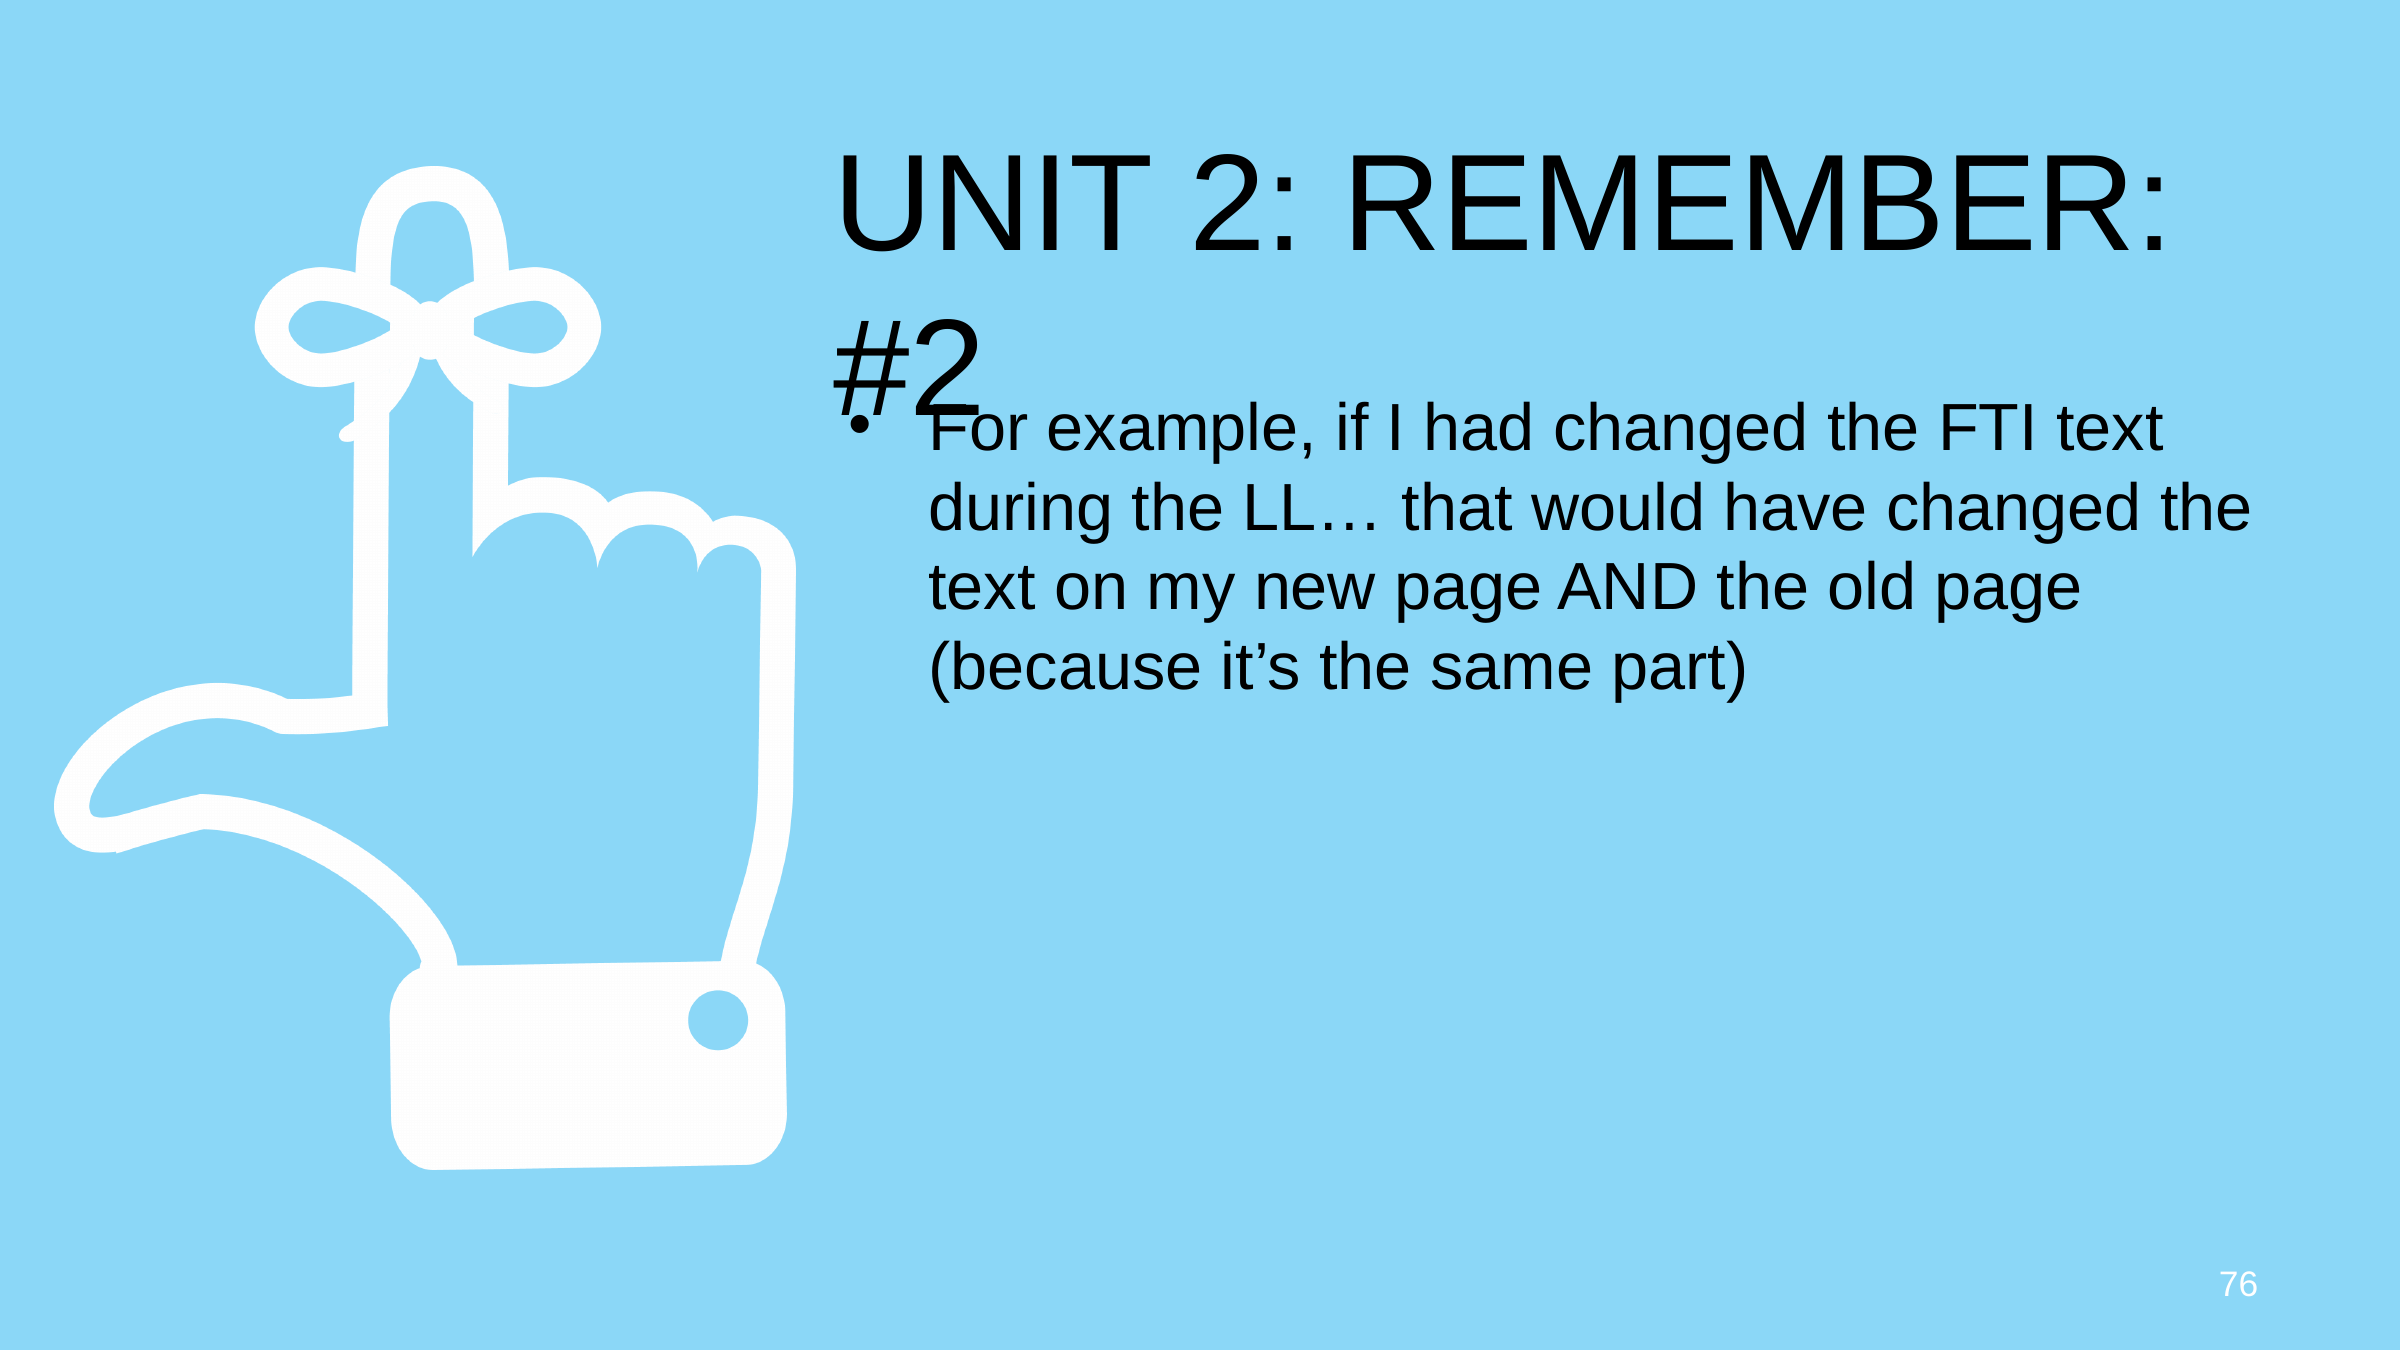

# Unit 2: remember: #2
For example, if I had changed the FTI text during the LL… that would have changed the text on my new page AND the old page (because it’s the same part)

76